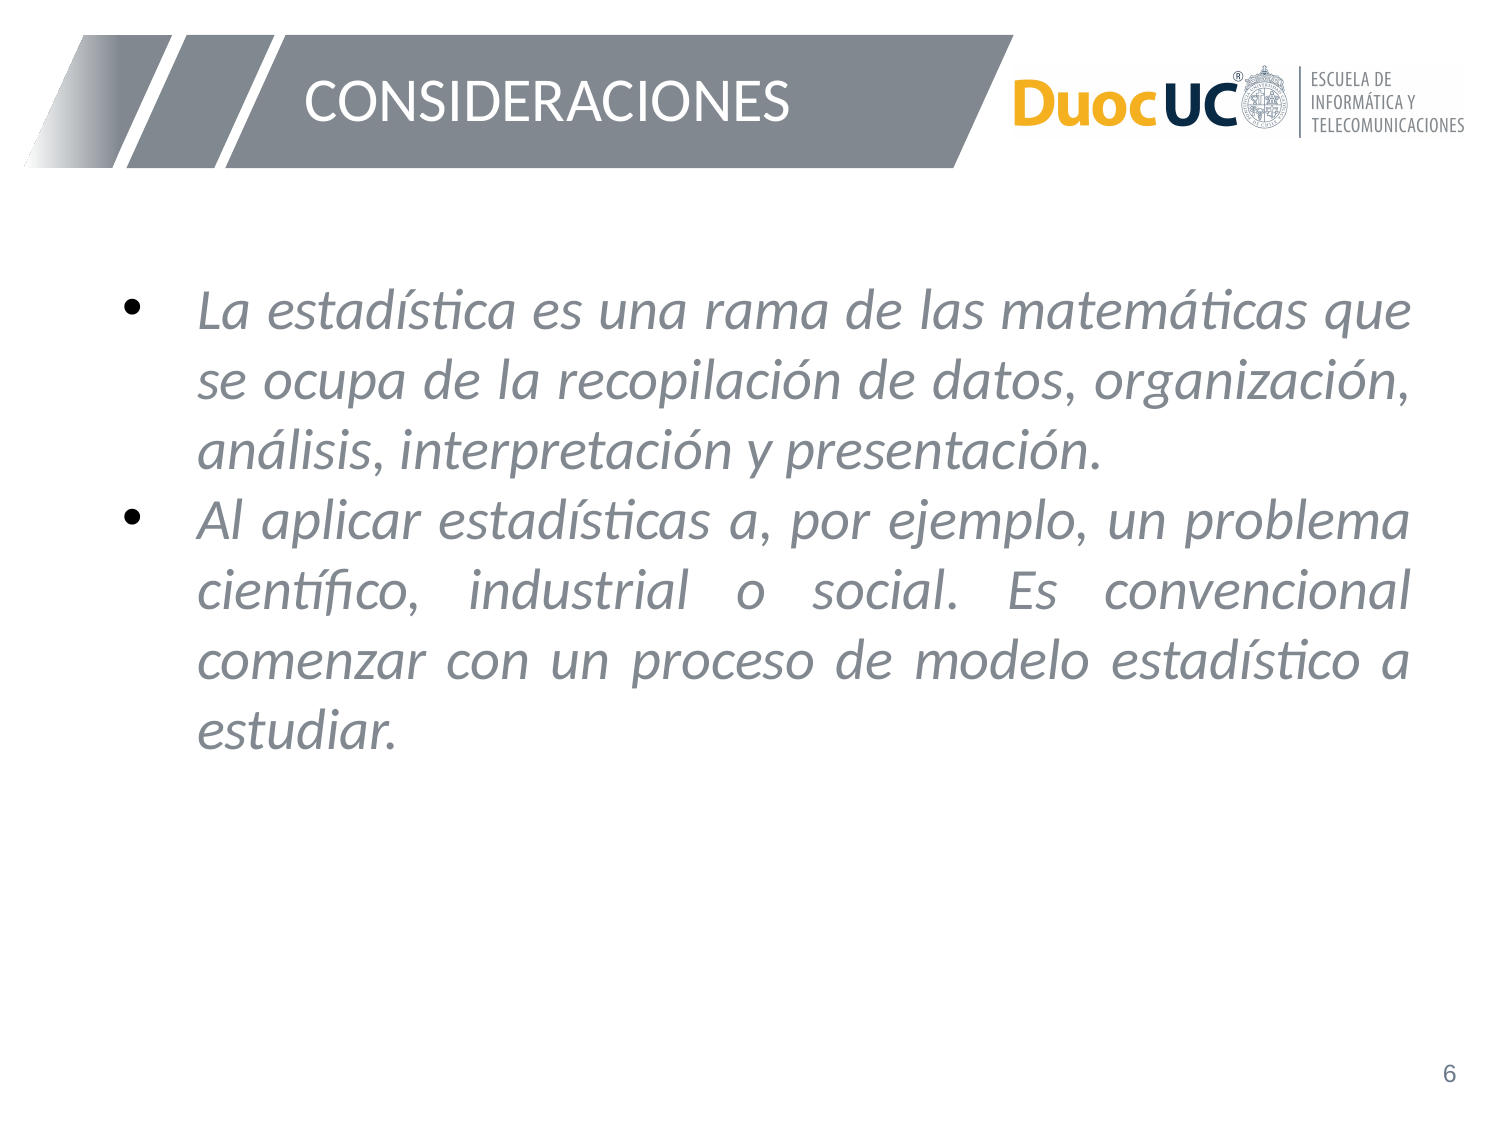

# CONSIDERACIONES
La estadística es una rama de las matemáticas que se ocupa de la recopilación de datos, organización, análisis, interpretación y presentación.
Al aplicar estadísticas a, por ejemplo, un problema científico, industrial o social. Es convencional comenzar con un proceso de modelo estadístico a estudiar.